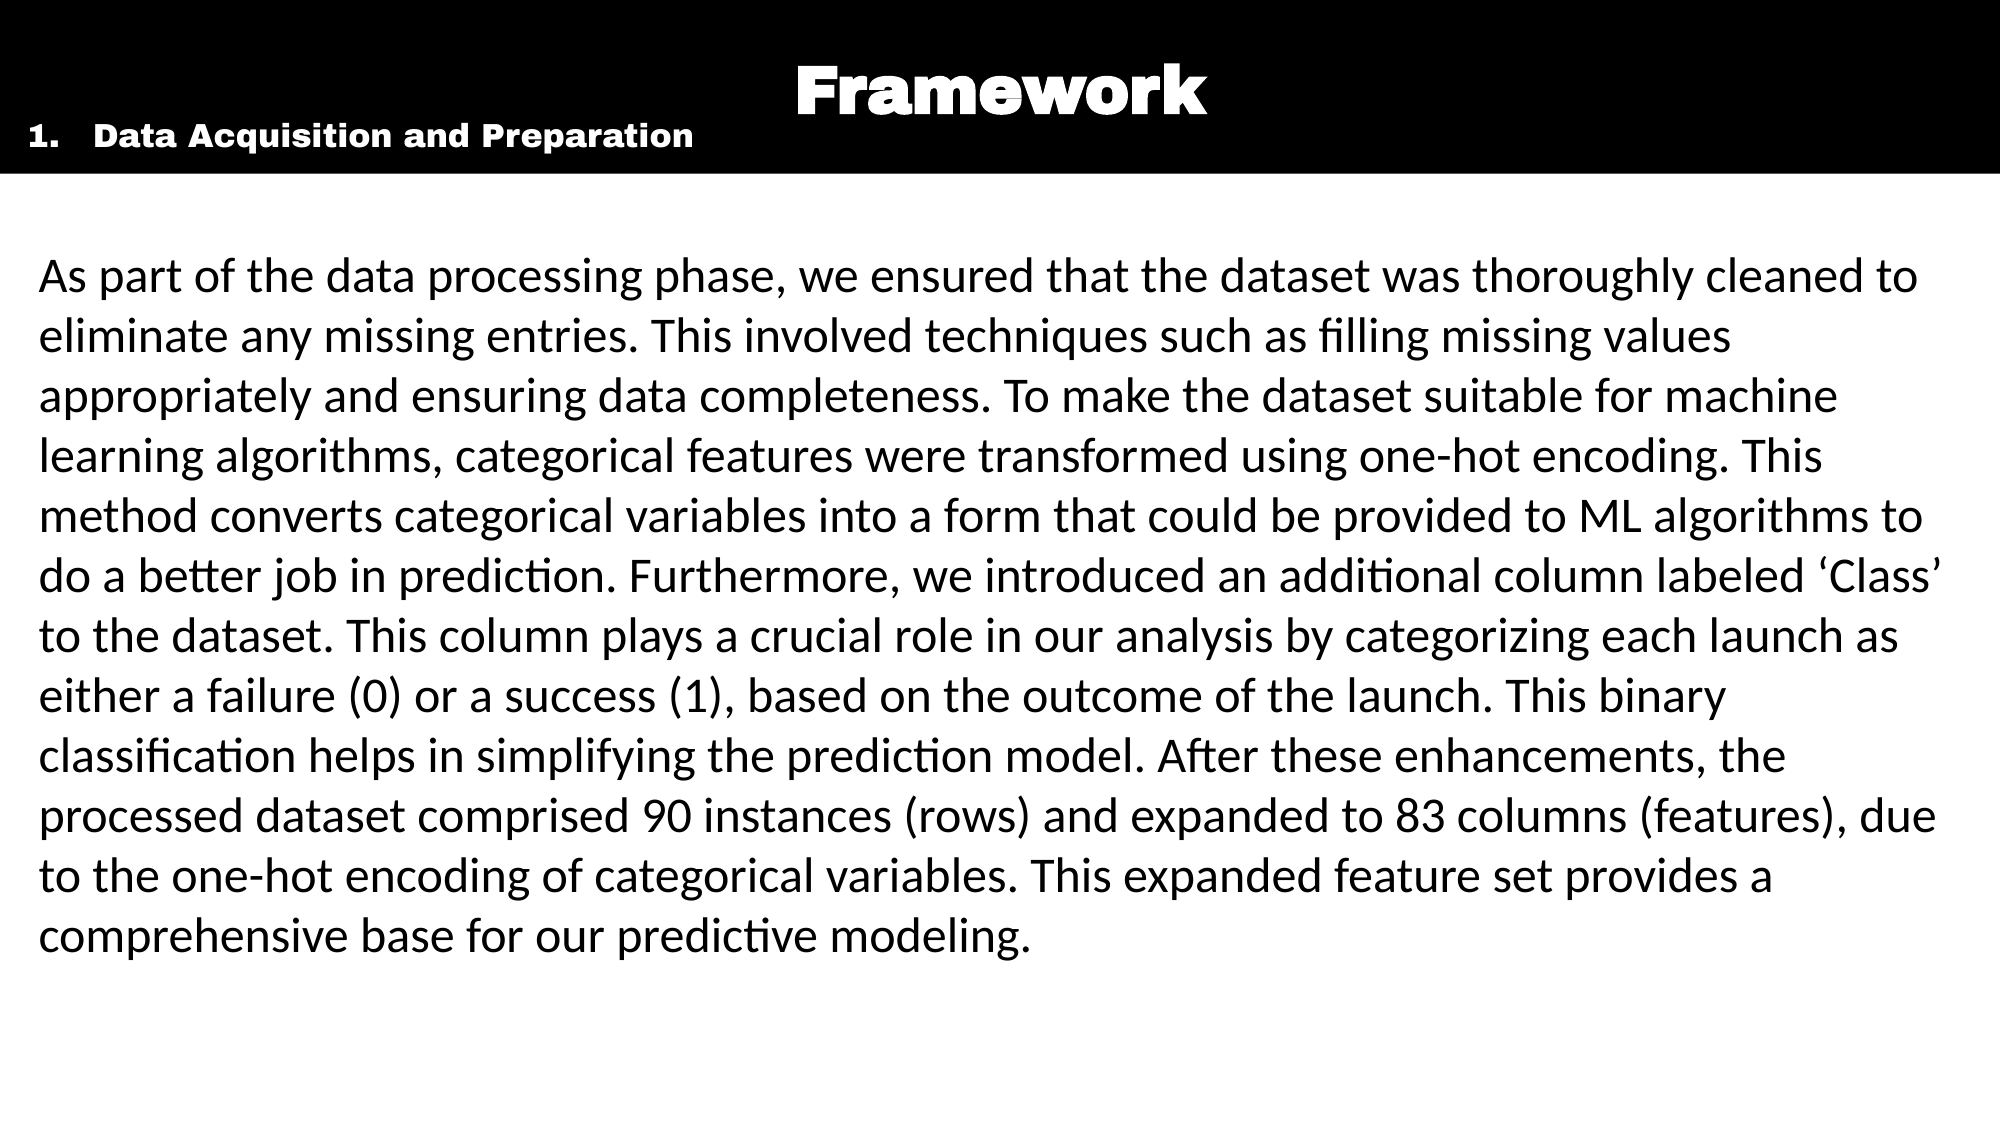

Framework
1.   Data Acquisition and Preparation

As part of the data processing phase, we ensured that the dataset was thoroughly cleaned to eliminate any missing entries. This involved techniques such as filling missing values appropriately and ensuring data completeness. To make the dataset suitable for machine learning algorithms, categorical features were transformed using one-hot encoding. This method converts categorical variables into a form that could be provided to ML algorithms to do a better job in prediction. Furthermore, we introduced an additional column labeled ‘Class’ to the dataset. This column plays a crucial role in our analysis by categorizing each launch as either a failure (0) or a success (1), based on the outcome of the launch. This binary classification helps in simplifying the prediction model. After these enhancements, the processed dataset comprised 90 instances (rows) and expanded to 83 columns (features), due to the one-hot encoding of categorical variables. This expanded feature set provides a comprehensive base for our predictive modeling.